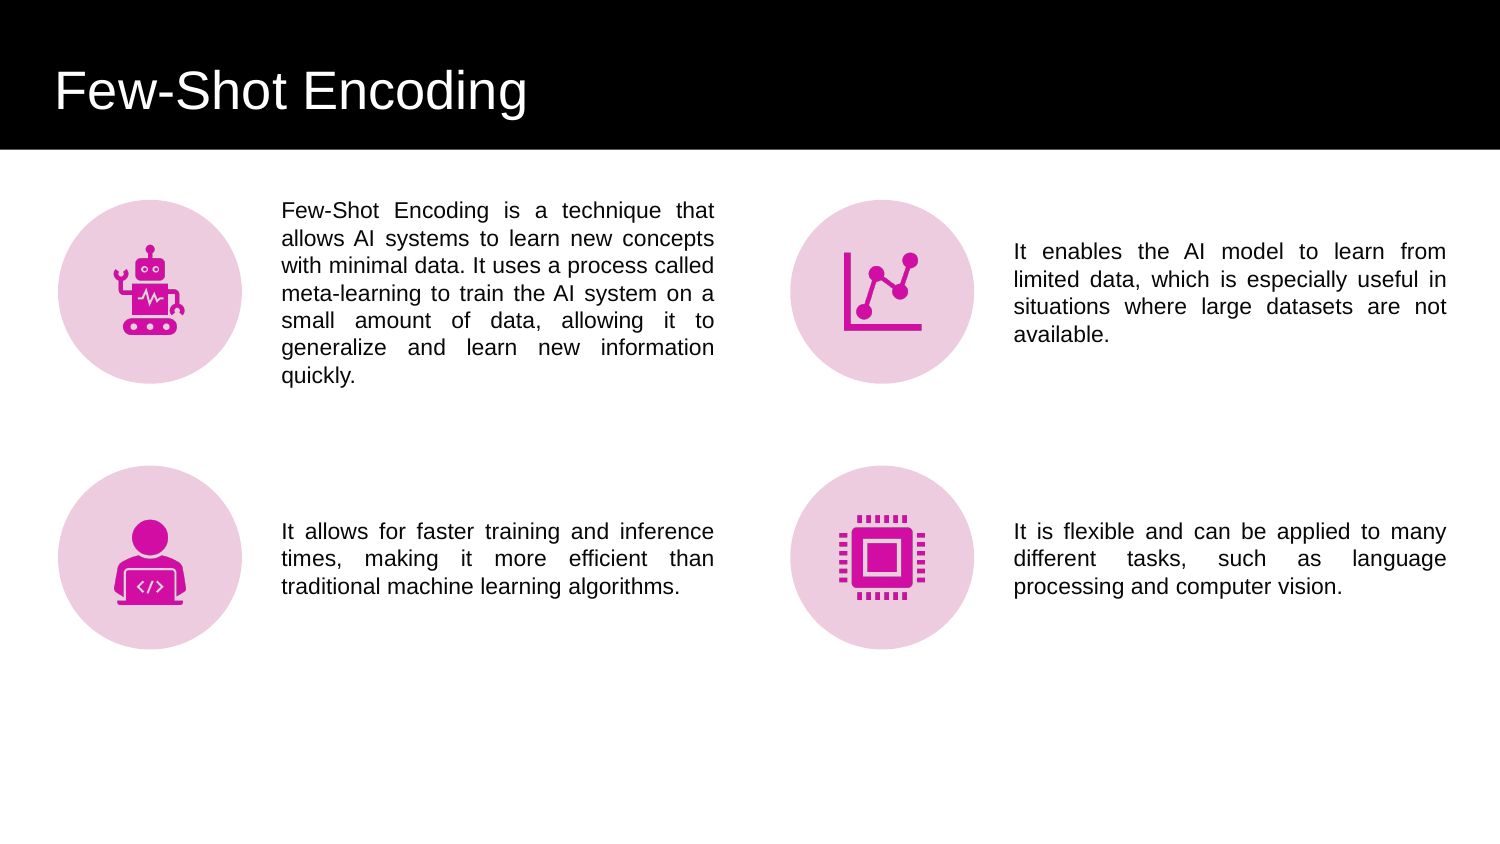

# Few-Shot Encoding
Few-Shot Encoding is a technique that allows AI systems to learn new concepts with minimal data. It uses a process called meta-learning to train the AI system on a small amount of data, allowing it to generalize and learn new information quickly.
It enables the AI model to learn from limited data, which is especially useful in situations where large datasets are not available.
It allows for faster training and inference times, making it more efficient than traditional machine learning algorithms.
It is flexible and can be applied to many different tasks, such as language processing and computer vision.